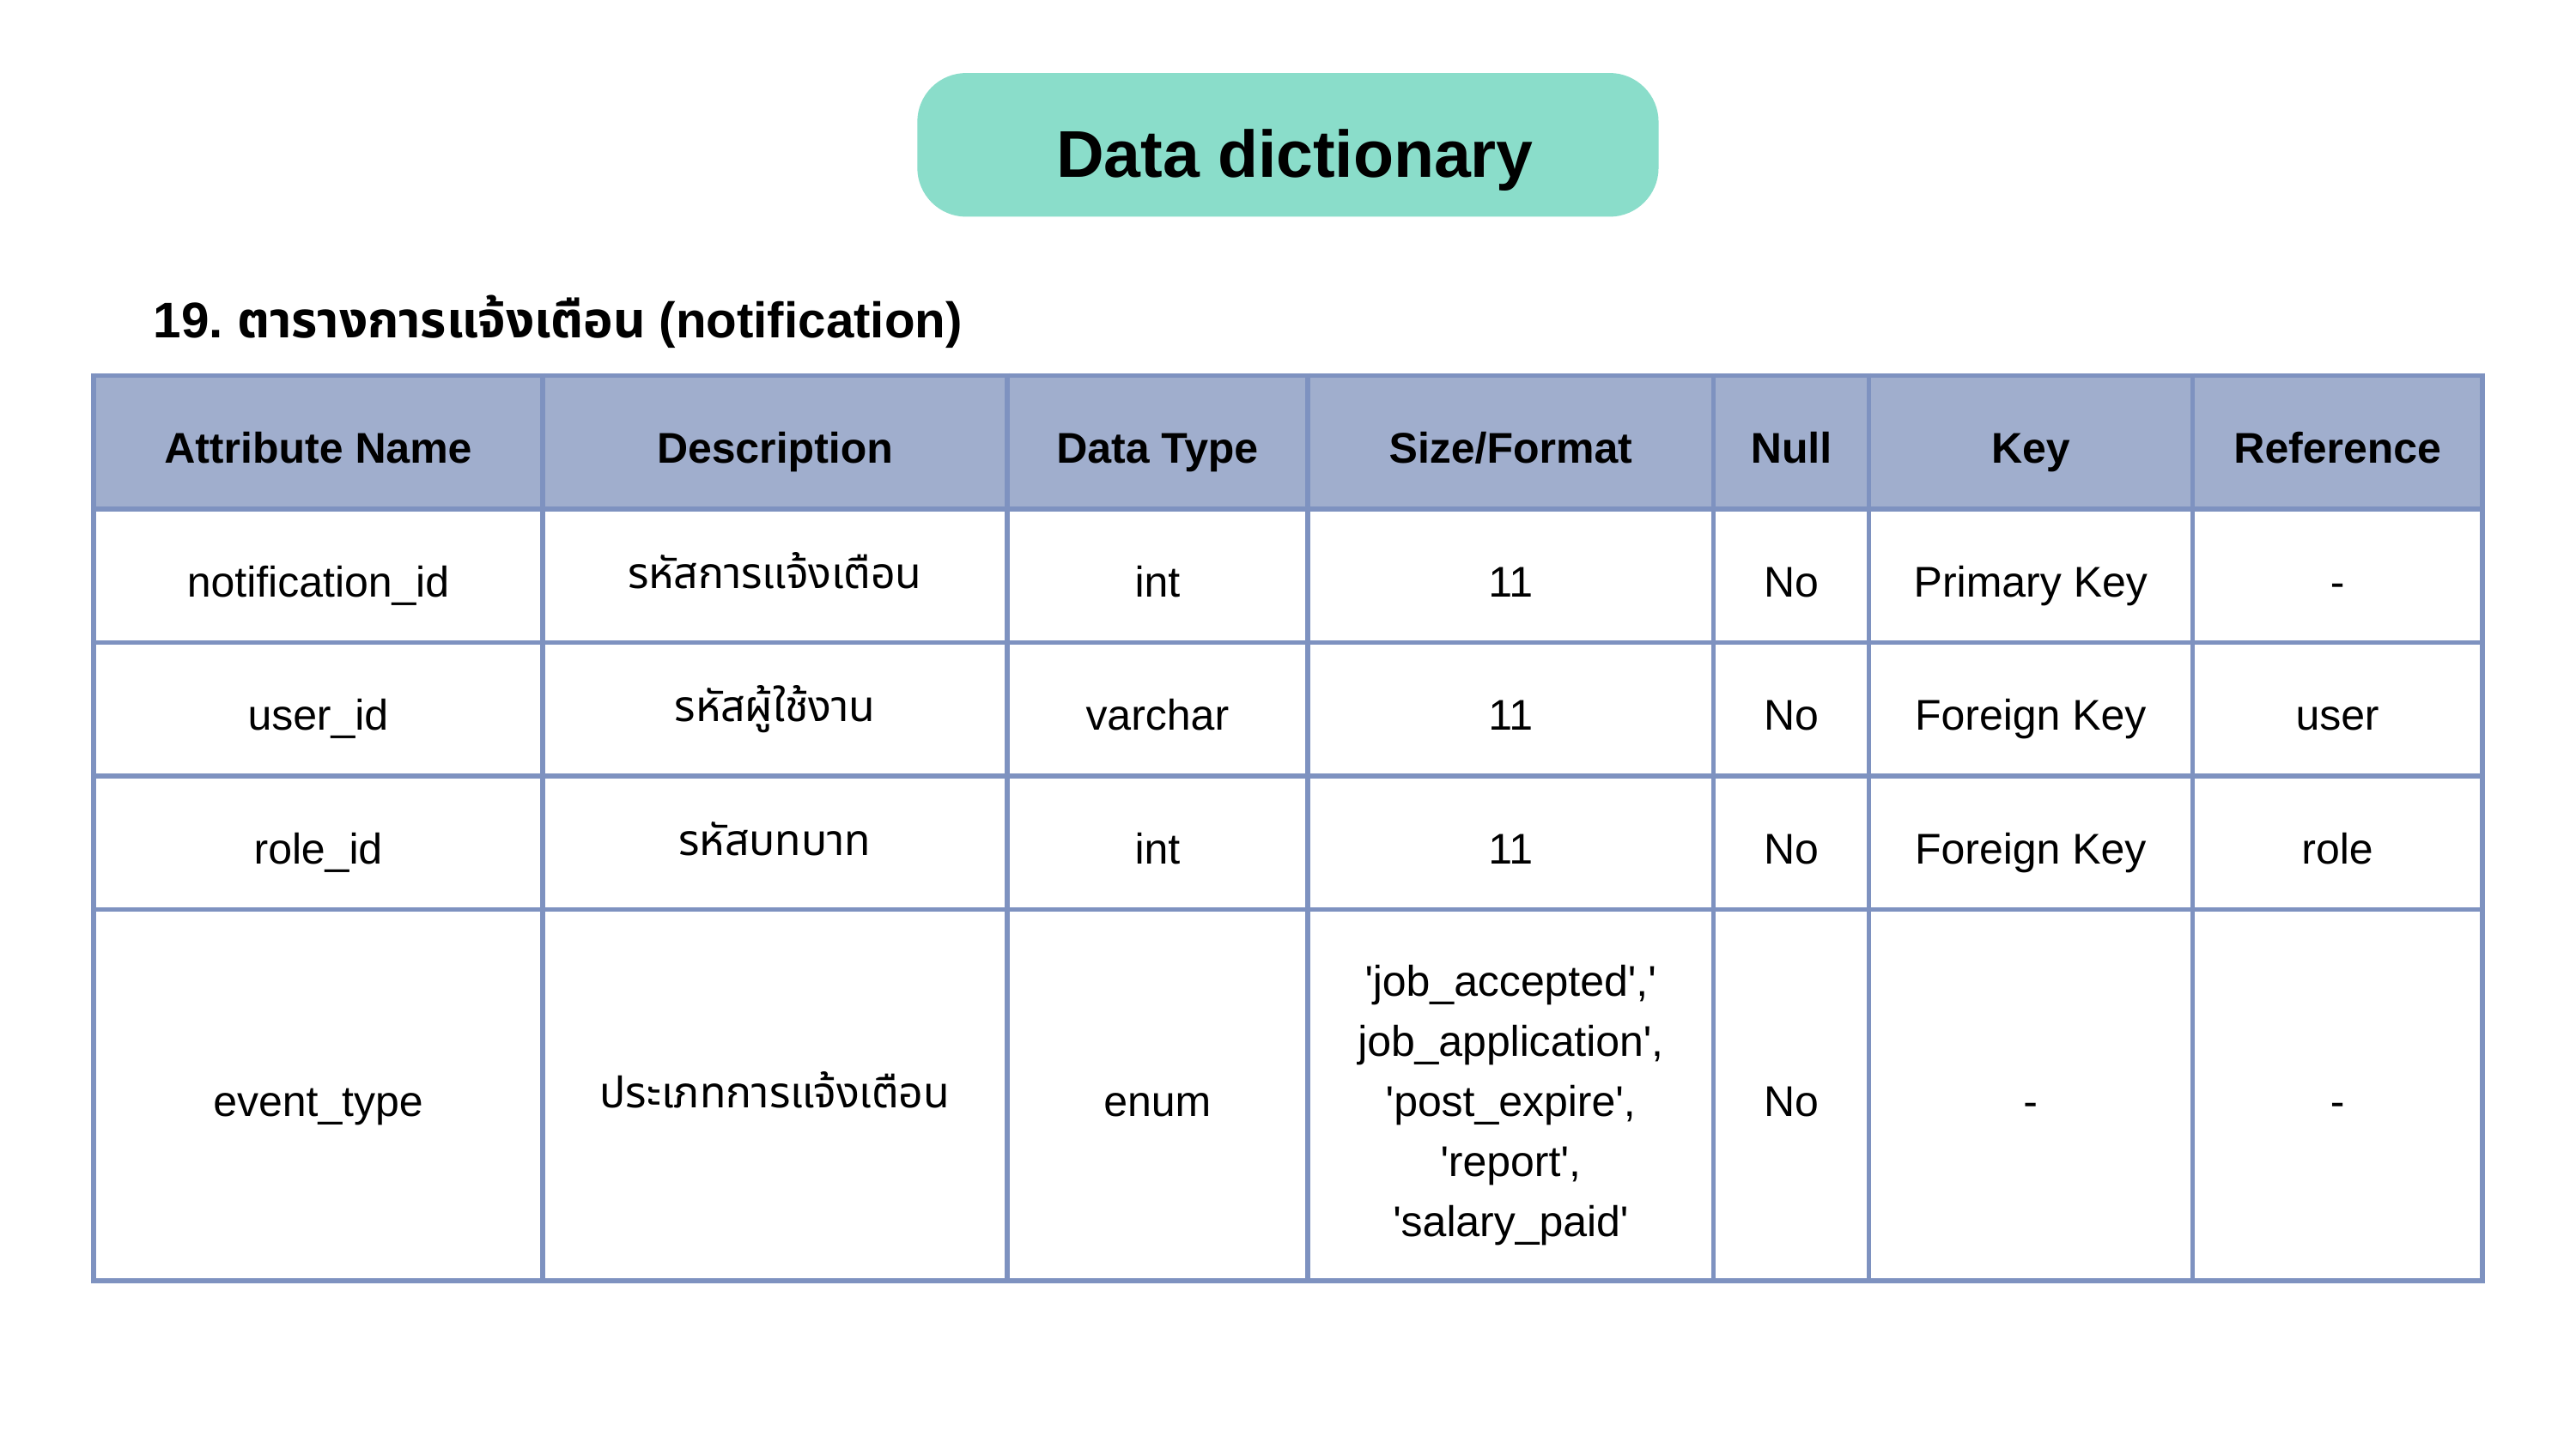

Data dictionary
19. ตารางการแจ้งเตือน (notification)
| Attribute Name | Description | Data Type | Size/Format | Null | Key | Reference |
| --- | --- | --- | --- | --- | --- | --- |
| notification\_id | รหัสการแจ้งเตือน | int | 11 | No | Primary Key | - |
| user\_id | รหัสผู้ใช้งาน | varchar | 11 | No | Foreign Key | user |
| role\_id | รหัสบทบาท | int | 11 | No | Foreign Key | role |
| event\_type | ประเภทการแจ้งเตือน | enum | 'job\_accepted',' job\_application', 'post\_expire', 'report', 'salary\_paid' | No | - | - |